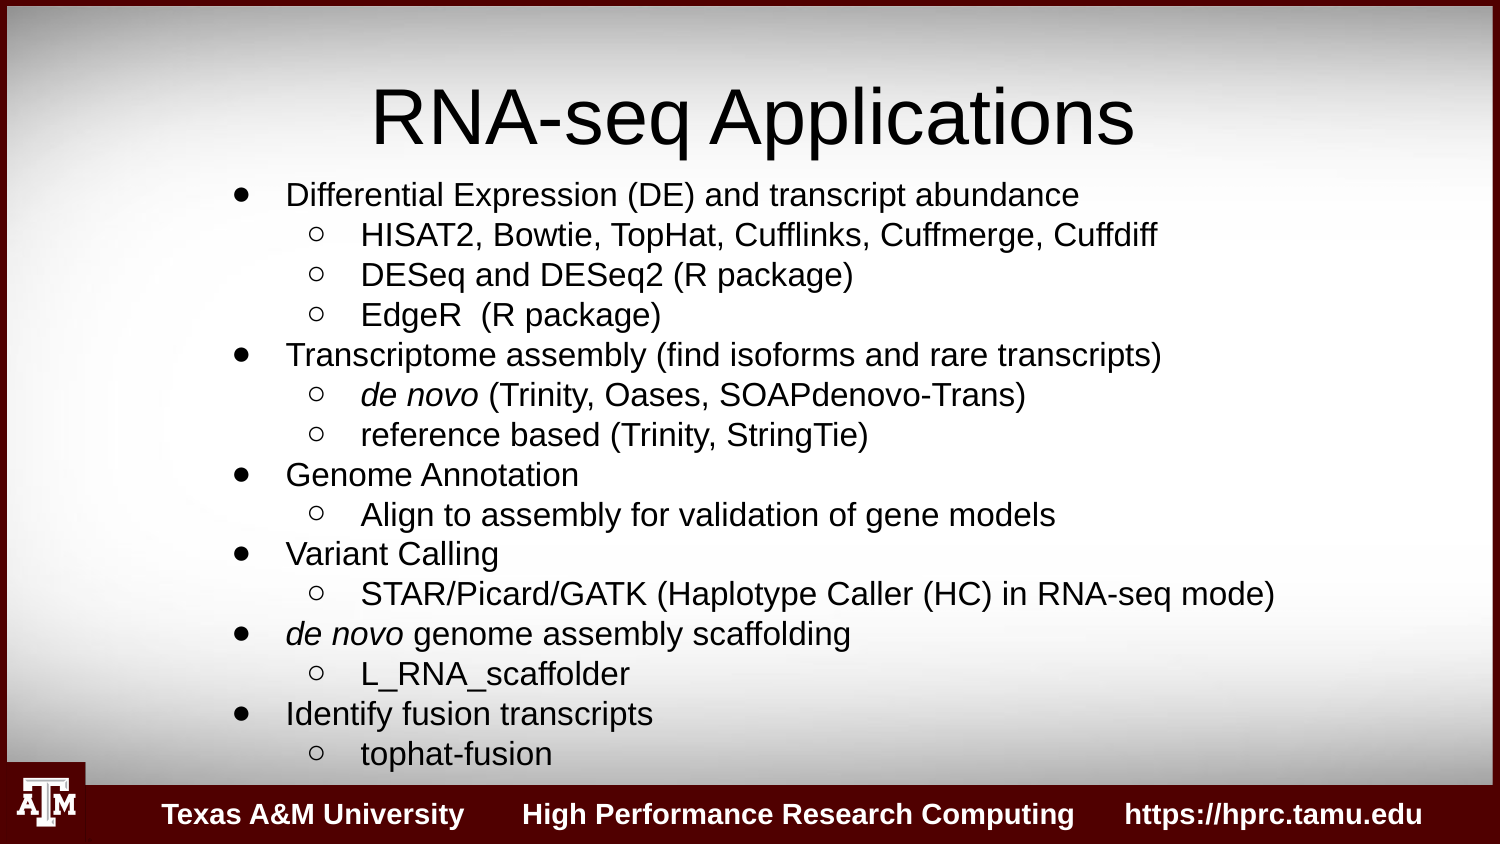

RNA-seq Applications
Differential Expression (DE) and transcript abundance
HISAT2, Bowtie, TopHat, Cufflinks, Cuffmerge, Cuffdiff
DESeq and DESeq2 (R package)
EdgeR  (R package)
Transcriptome assembly (find isoforms and rare transcripts)
de novo (Trinity, Oases, SOAPdenovo-Trans)
reference based (Trinity, StringTie)
Genome Annotation
Align to assembly for validation of gene models
Variant Calling
STAR/Picard/GATK (Haplotype Caller (HC) in RNA-seq mode)
de novo genome assembly scaffolding
L_RNA_scaffolder
Identify fusion transcripts
tophat-fusion